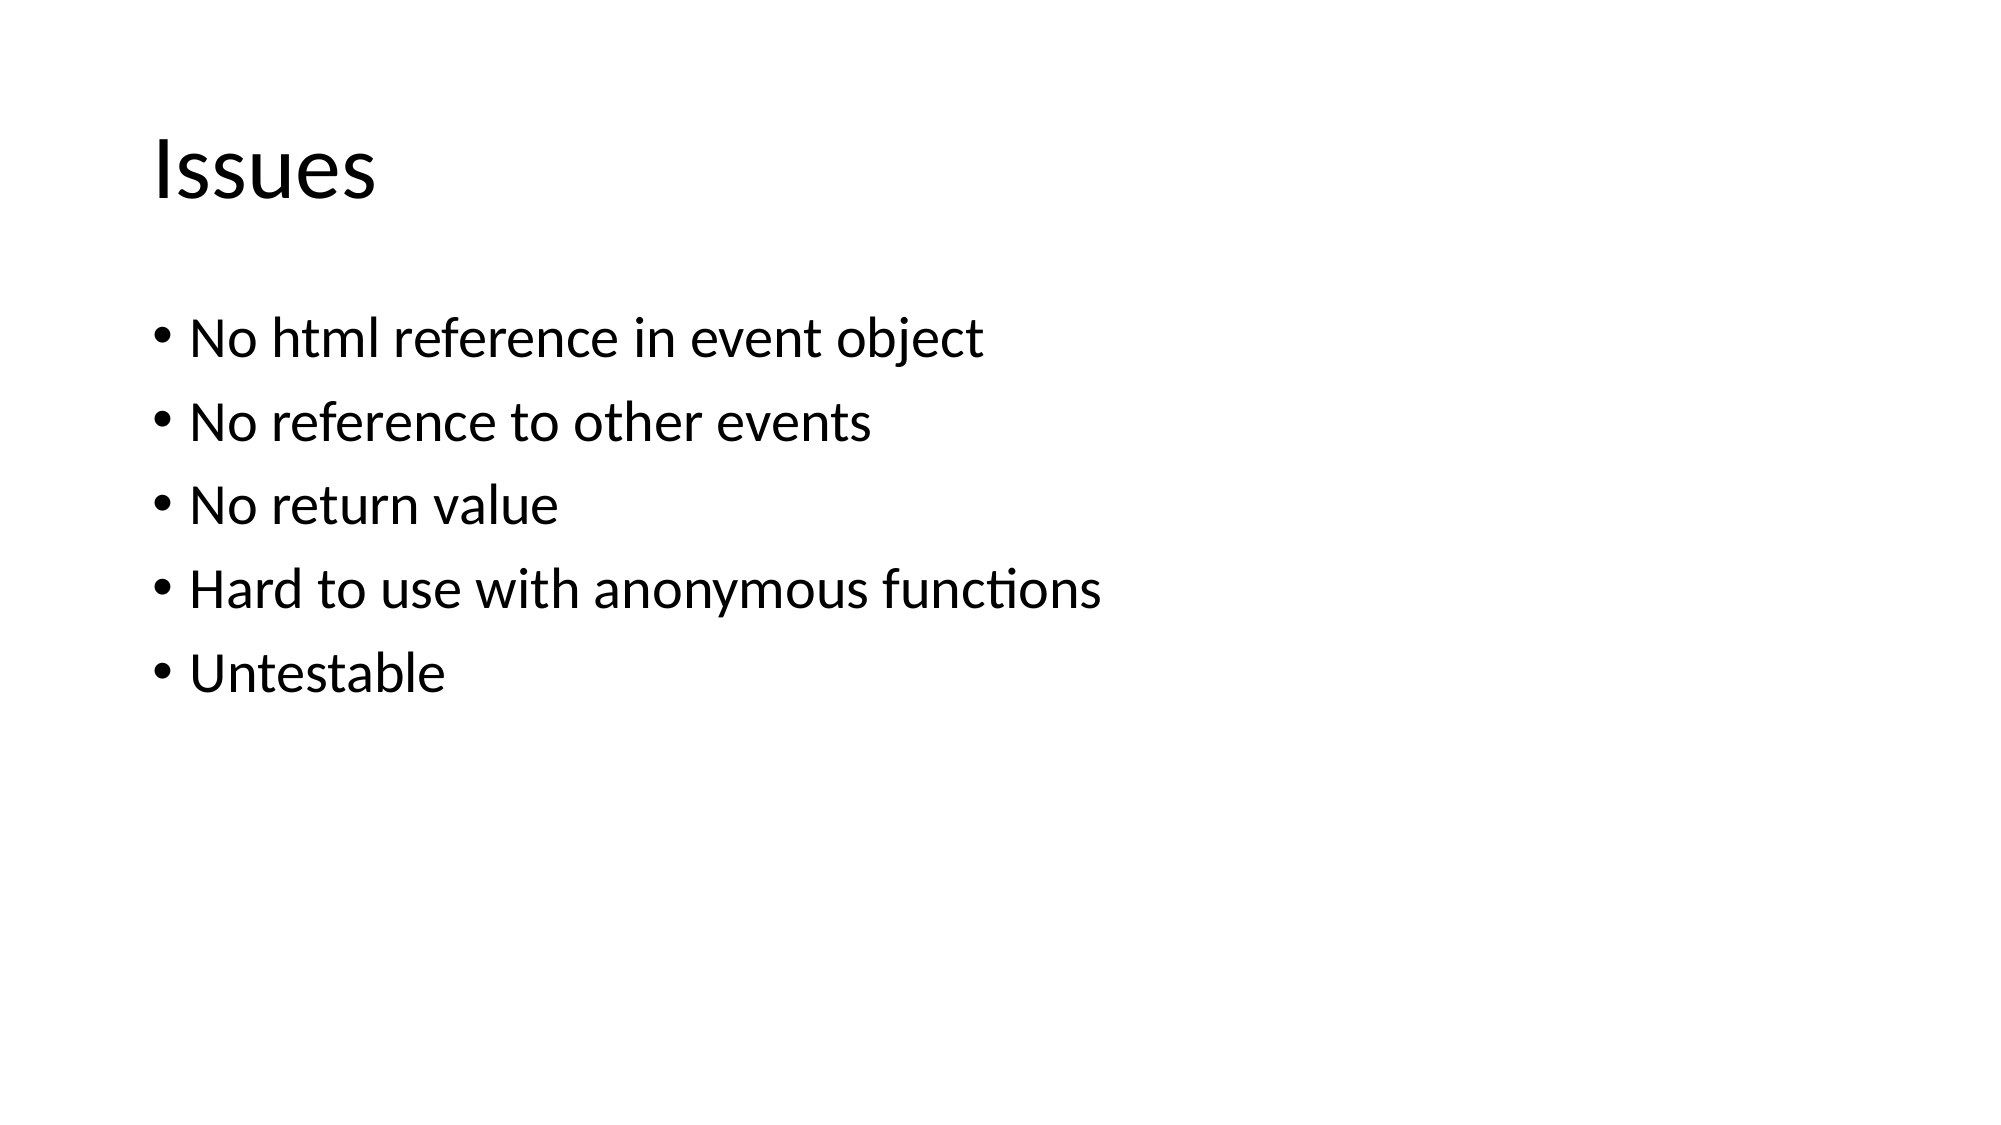

# Issues
No html reference in event object
No reference to other events
No return value
Hard to use with anonymous functions
Untestable